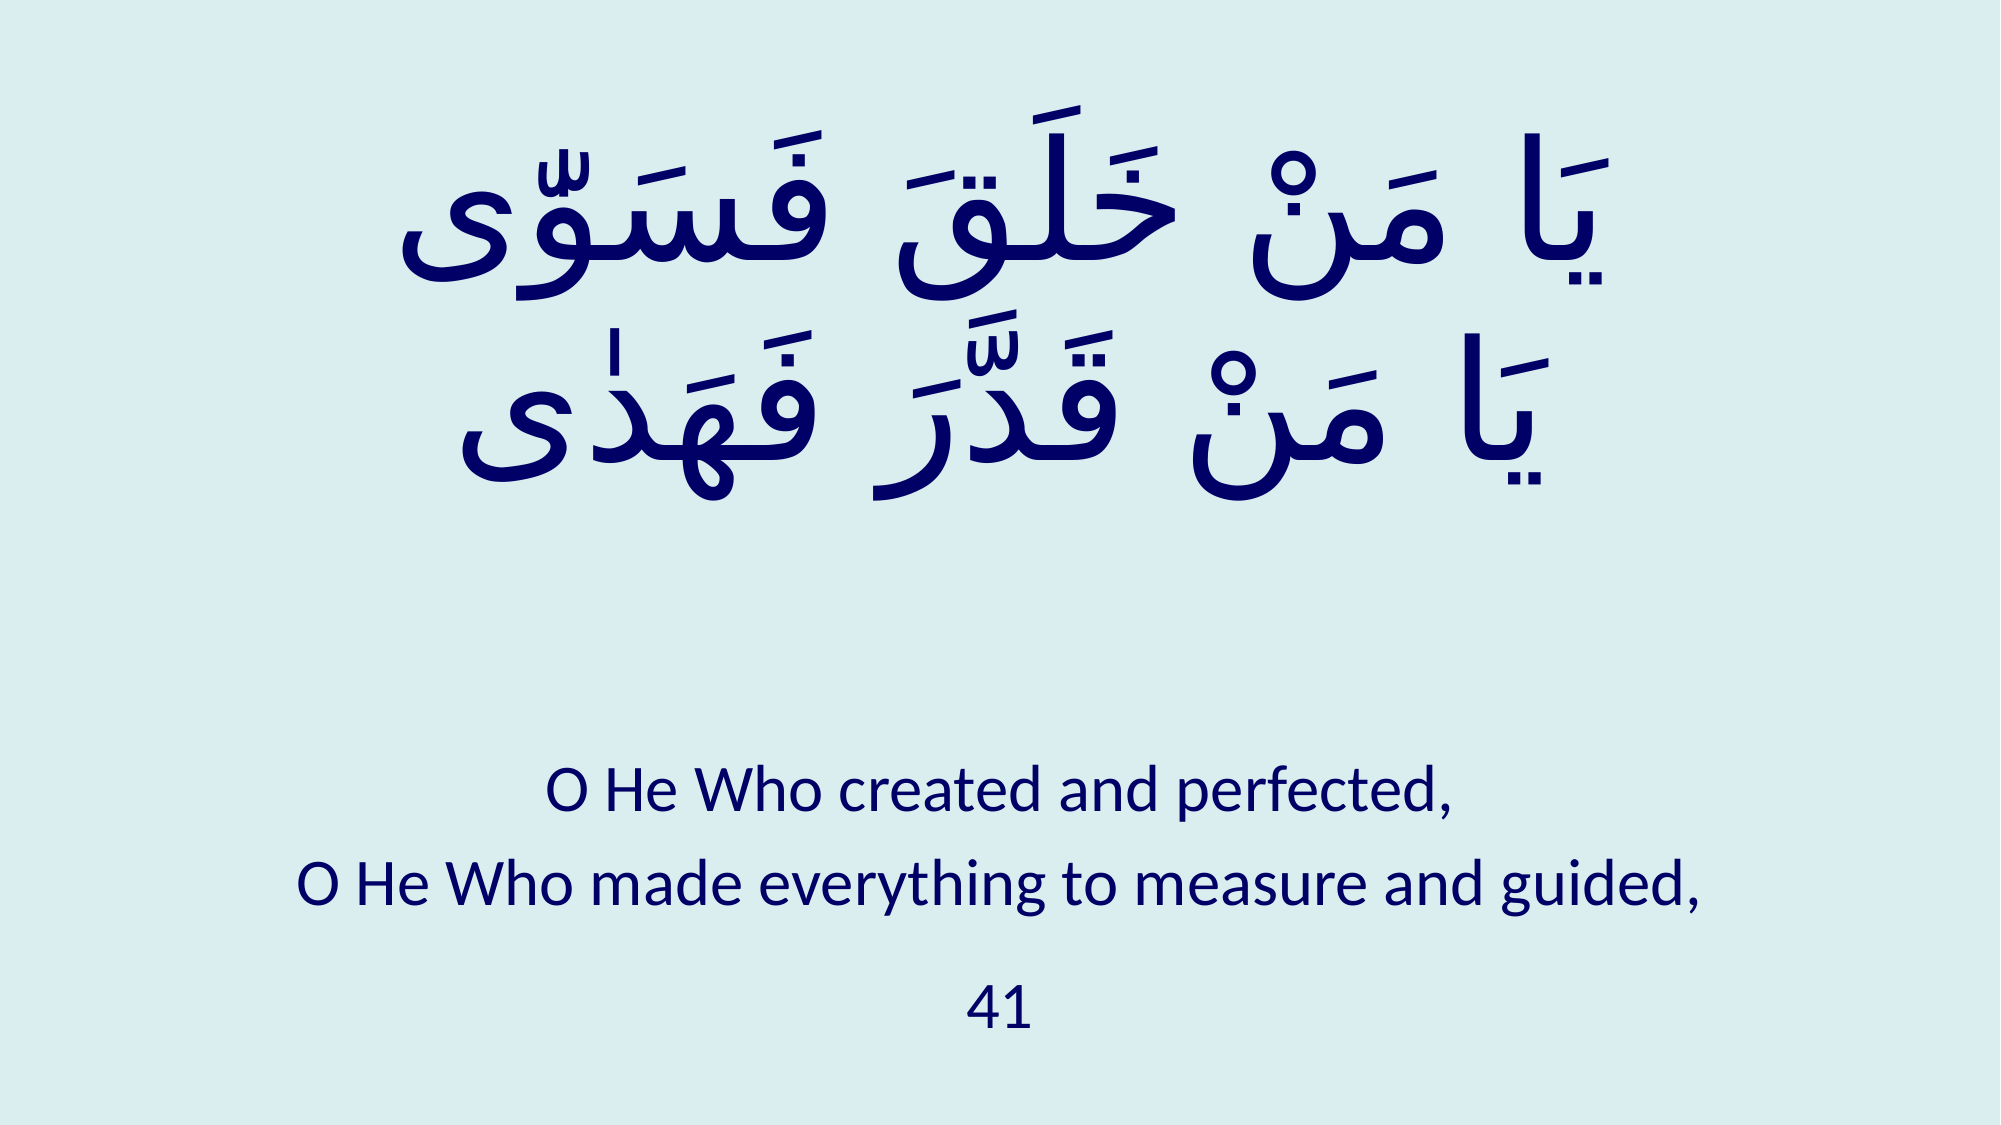

# يَا مَنْ خَلَقَ فَسَوّٰى يَا مَنْ قَدَّرَ فَهَدٰى
O He Who created and perfected,
O He Who made everything to measure and guided,
41